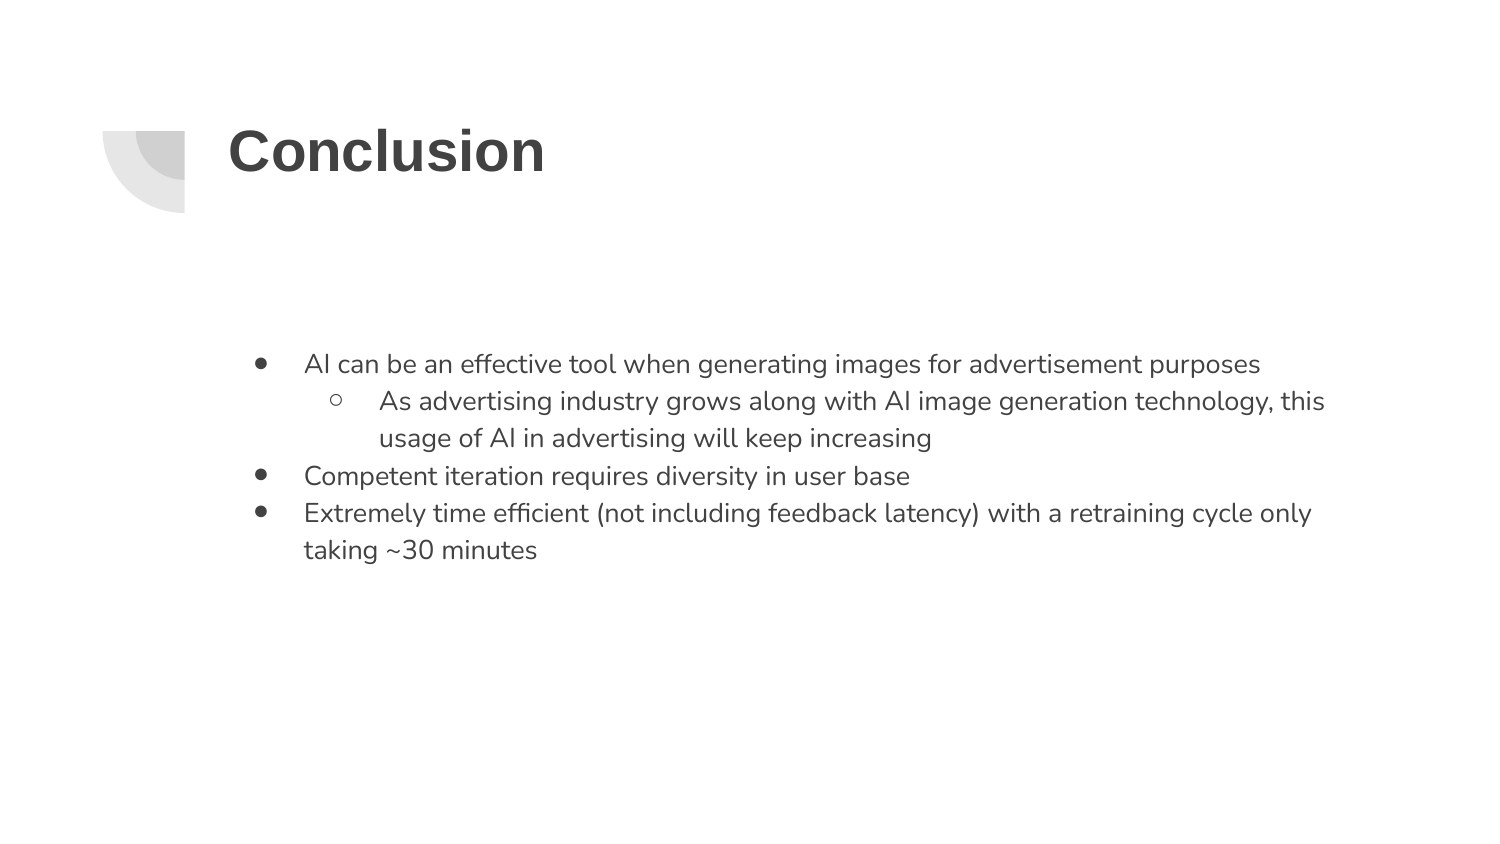

# Conclusion
AI can be an effective tool when generating images for advertisement purposes
As advertising industry grows along with AI image generation technology, this usage of AI in advertising will keep increasing
Competent iteration requires diversity in user base
Extremely time efficient (not including feedback latency) with a retraining cycle only taking ~30 minutes